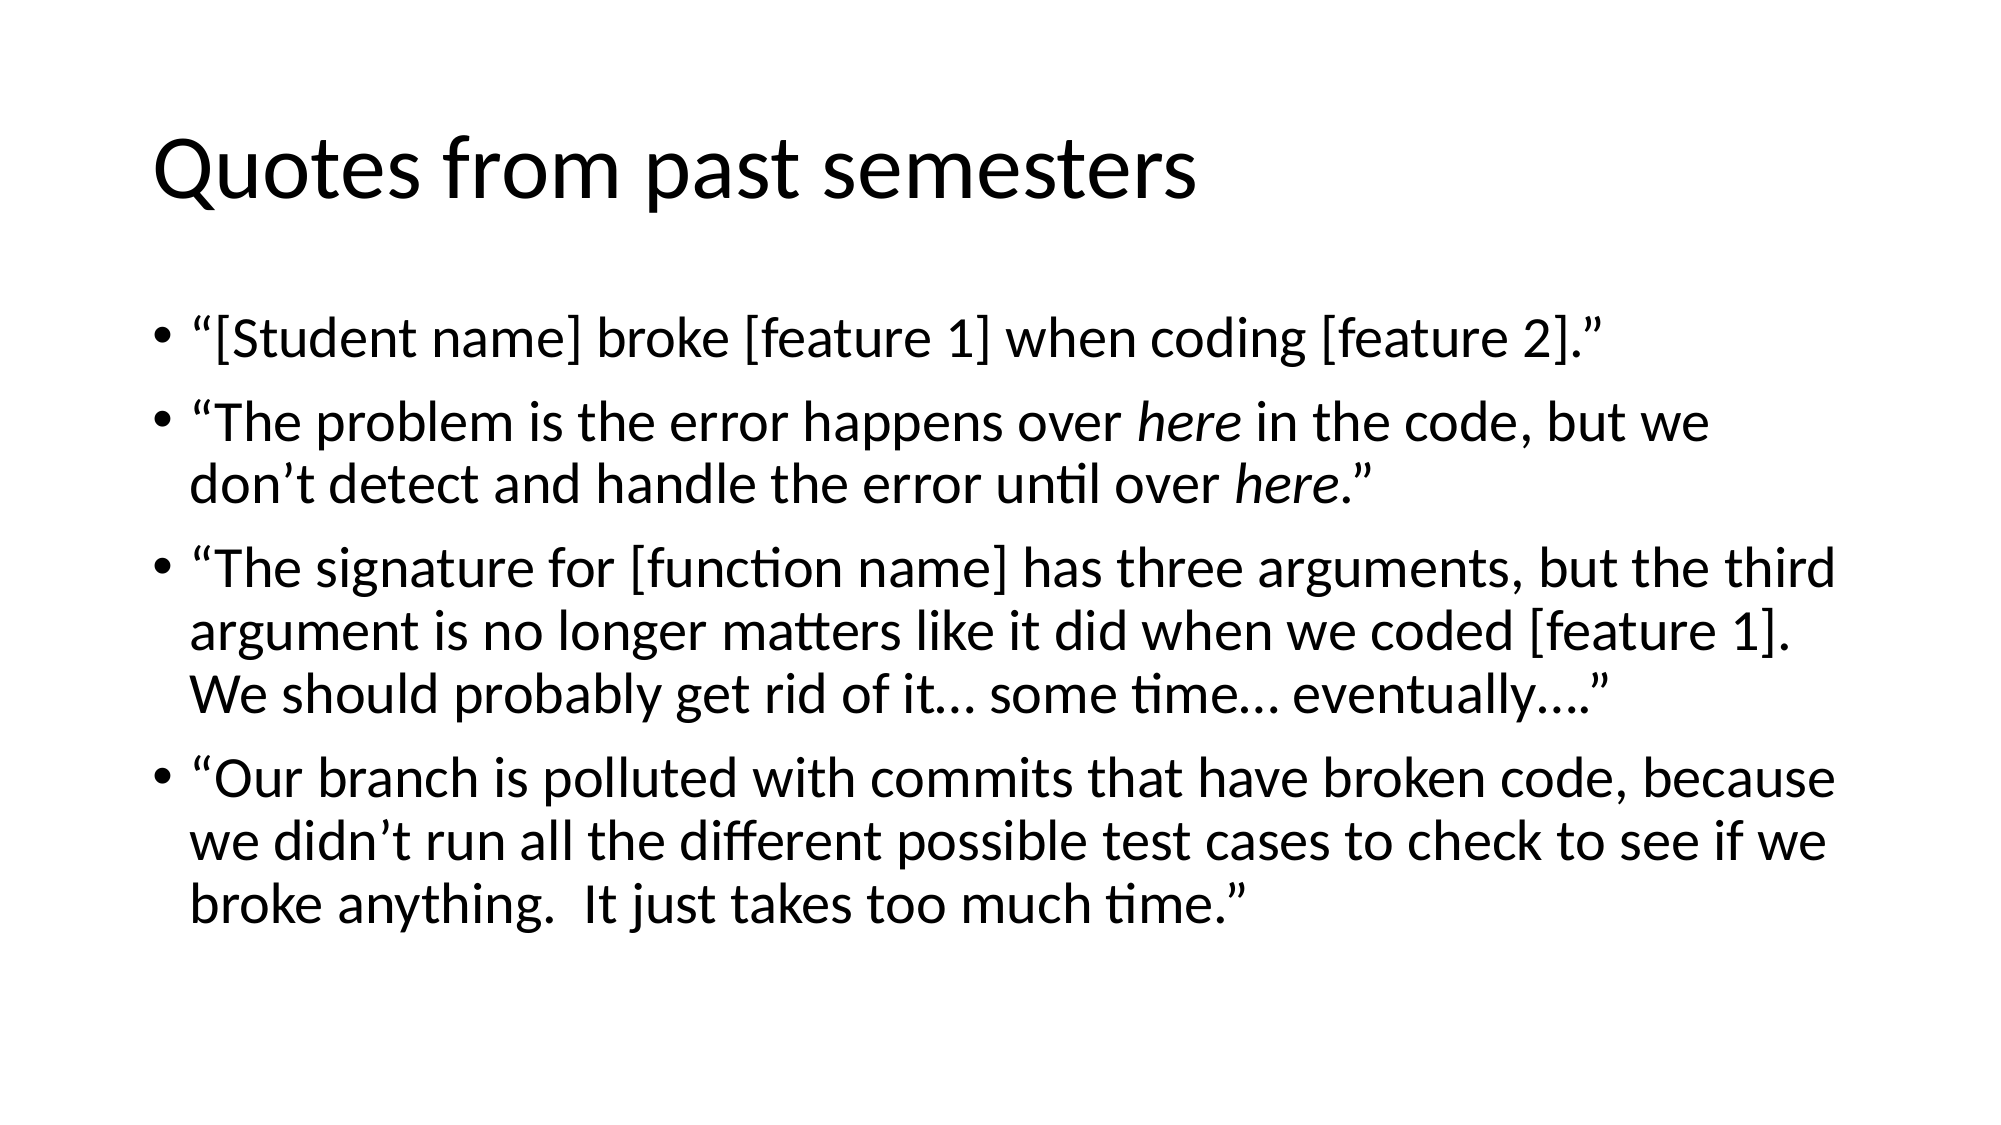

# Quotes from past semesters
“[Student name] broke [feature 1] when coding [feature 2].”
“The problem is the error happens over here in the code, but we don’t detect and handle the error until over here.”
“The signature for [function name] has three arguments, but the third argument is no longer matters like it did when we coded [feature 1].  We should probably get rid of it… some time… eventually….”
“Our branch is polluted with commits that have broken code, because we didn’t run all the different possible test cases to check to see if we broke anything.  It just takes too much time.”